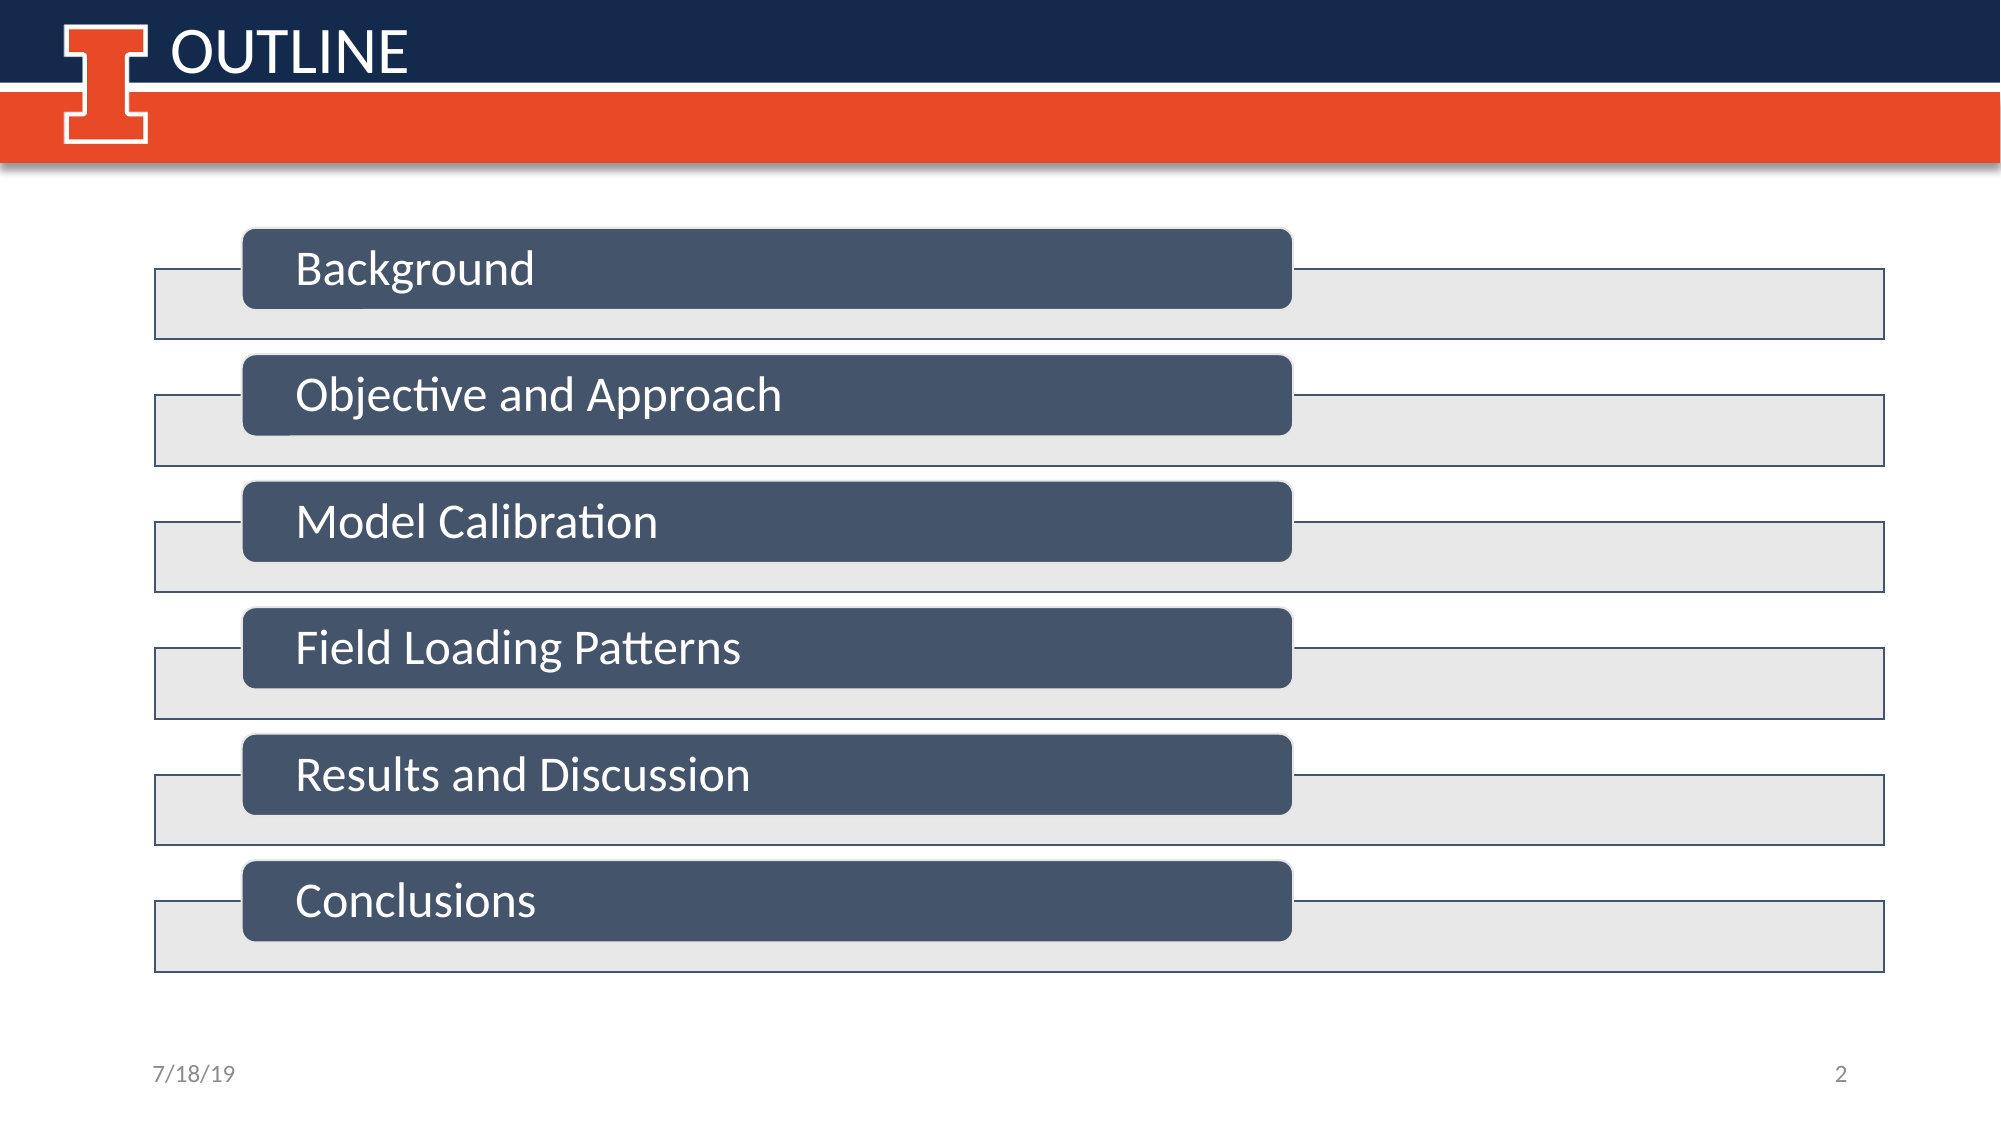

OUTLINE
Background
Objective and Approach
Model Calibration
Field Loading Patterns
Results and Discussion
Conclusions
7/18/19
2